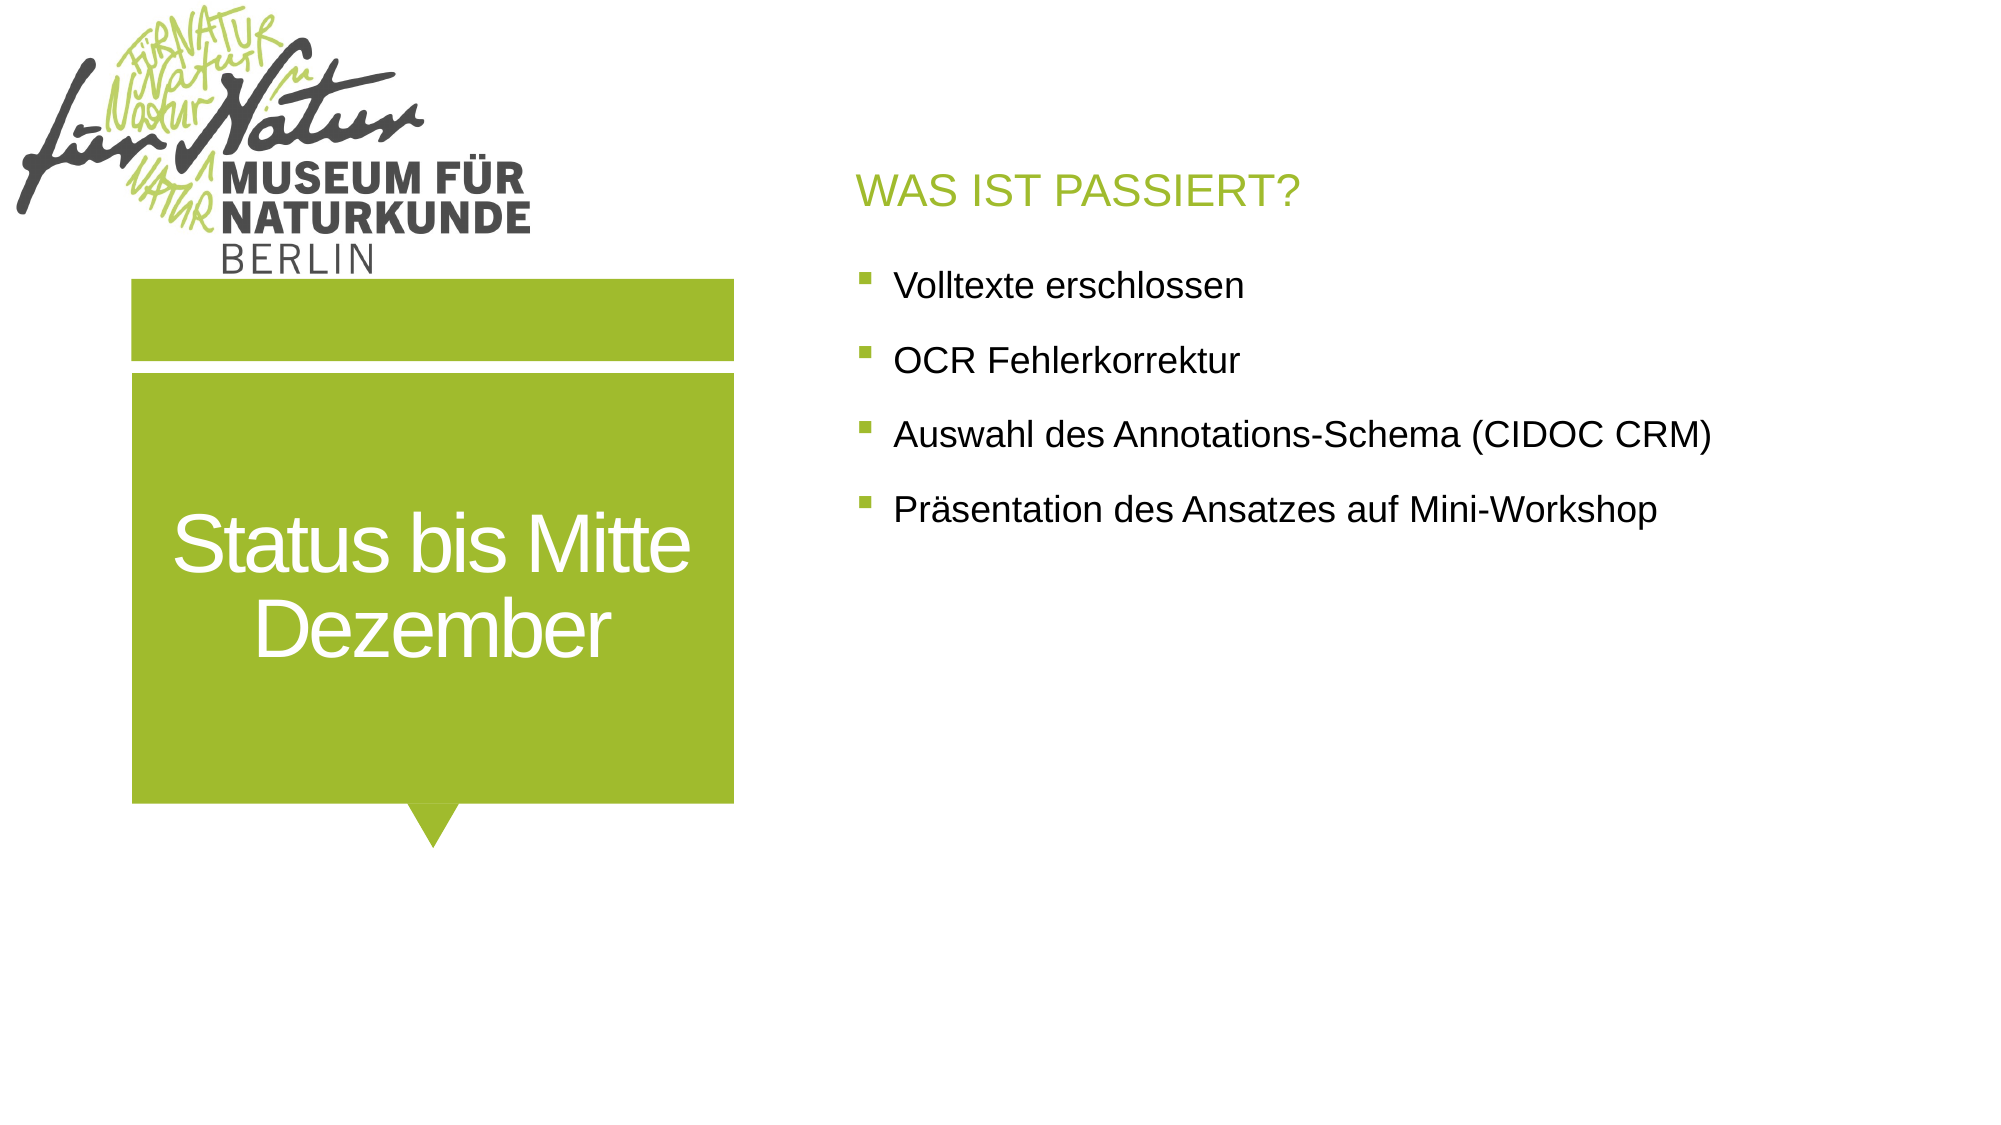

Was ist passiert?
Volltexte erschlossen
OCR Fehlerkorrektur
Auswahl des Annotations-Schema (CIDOC CRM)
Präsentation des Ansatzes auf Mini-Workshop
# Status bis Mitte Dezember